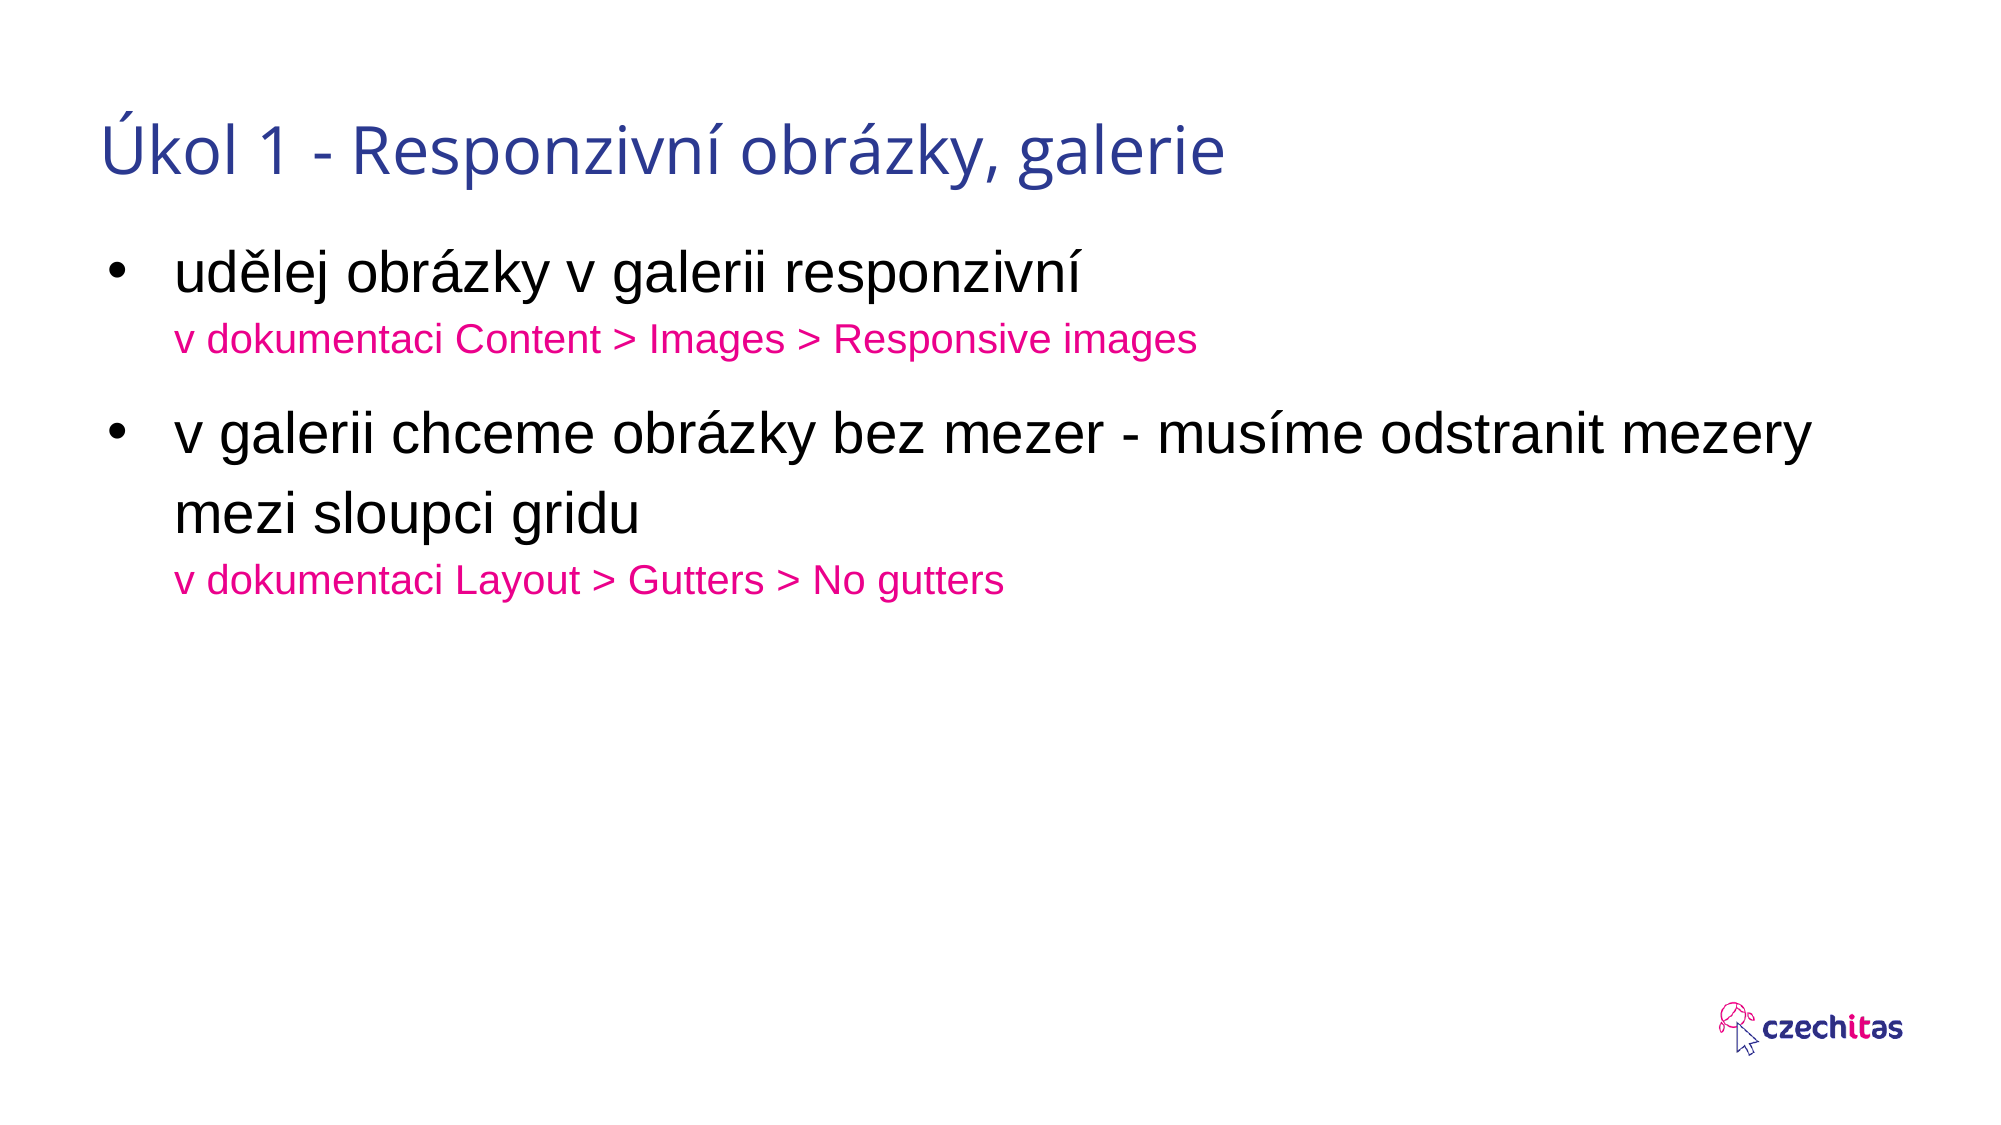

# Úkol 1 - Responzivní obrázky, galerie
udělej obrázky v galerii responzivní
v dokumentaci Content > Images > Responsive images
v galerii chceme obrázky bez mezer - musíme odstranit mezery mezi sloupci gridu
v dokumentaci Layout > Gutters > No gutters